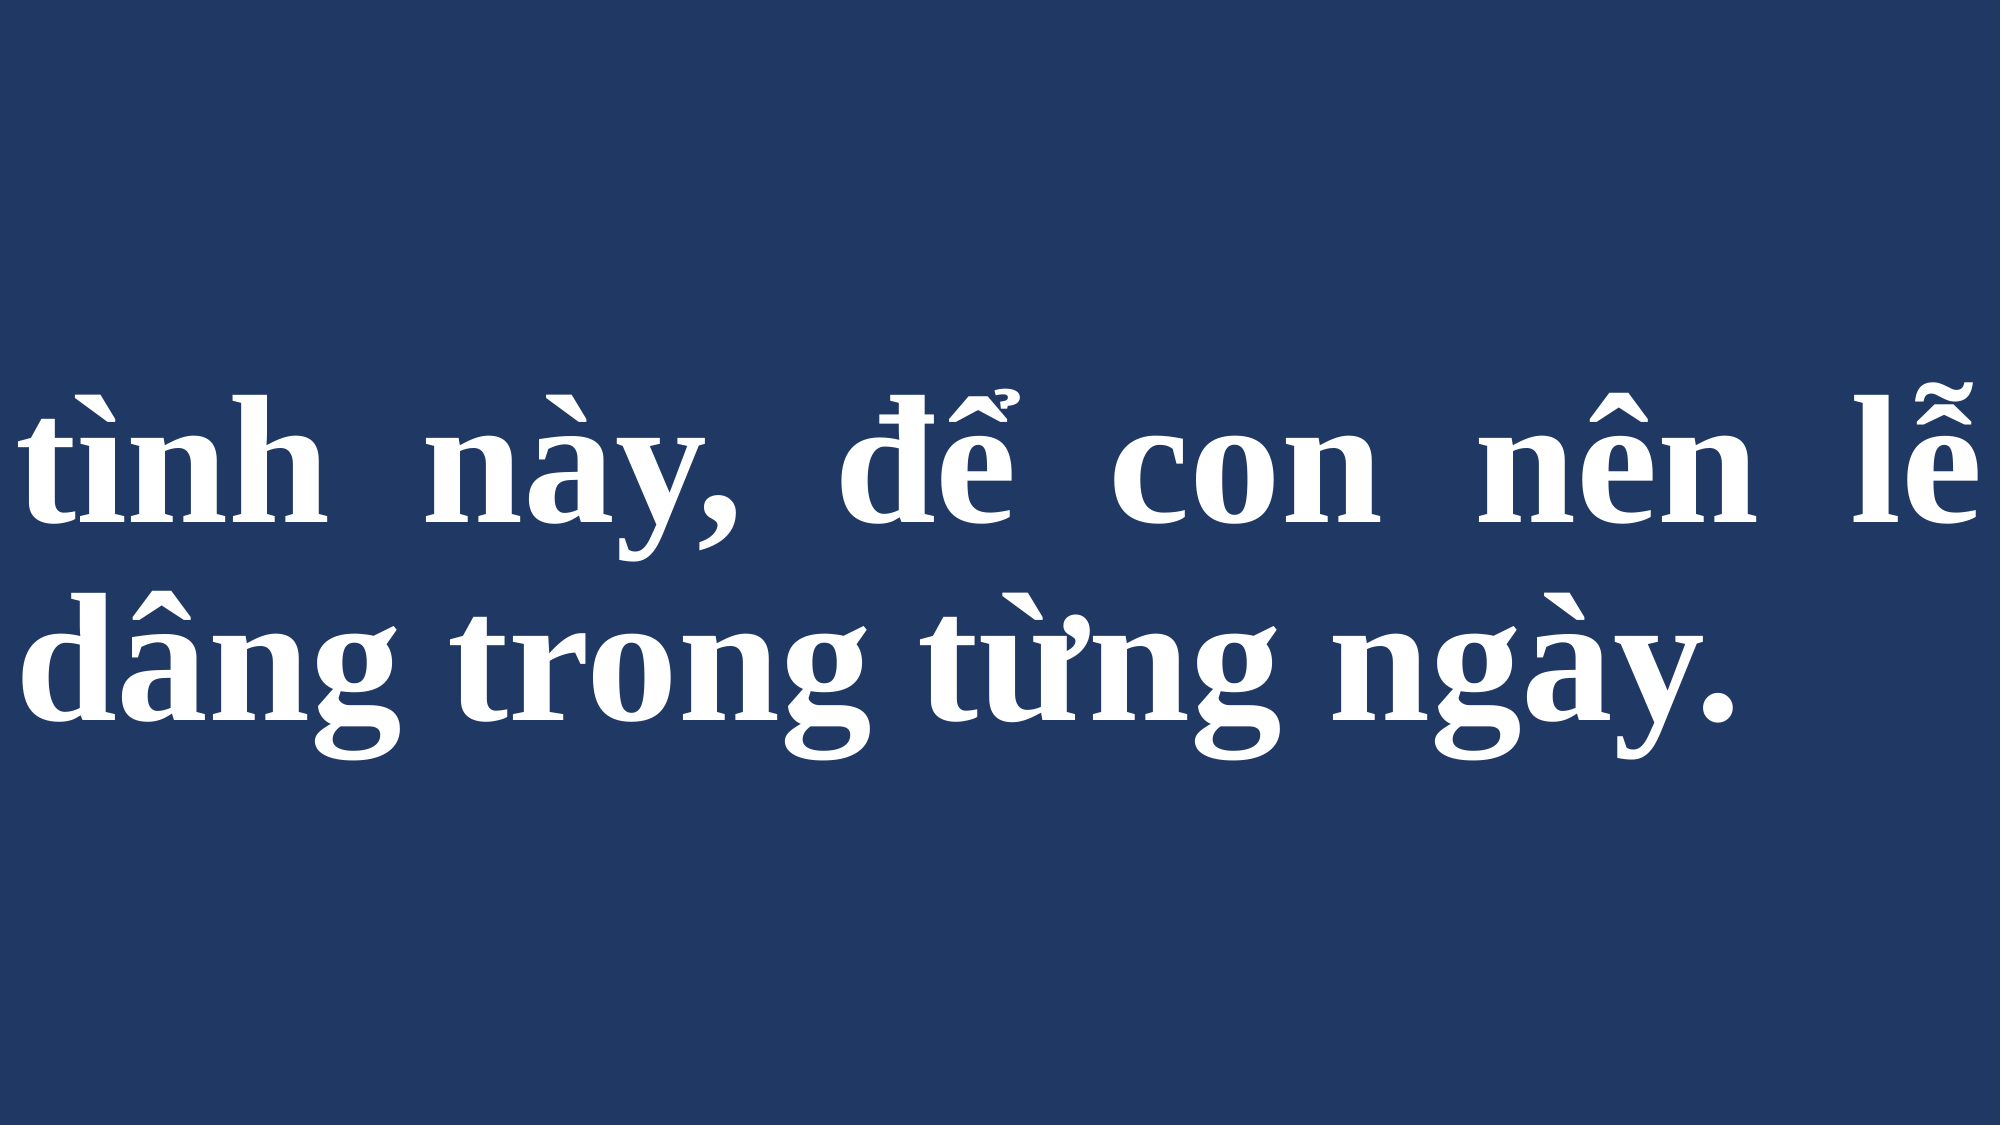

# tình này, để con nên lễ dâng trong từng ngày.